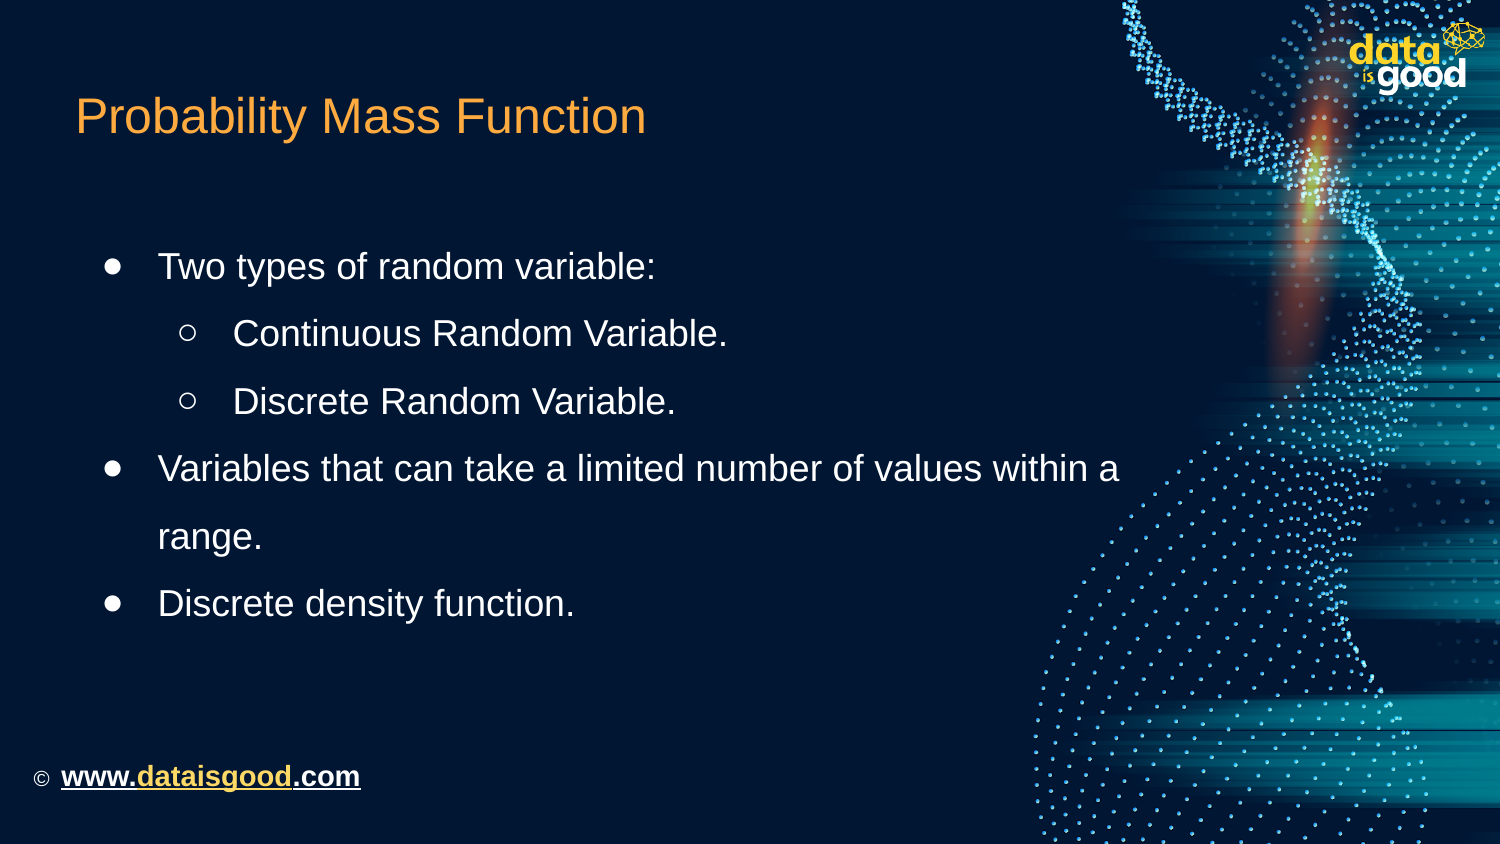

# Probability Mass Function
Two types of random variable:
Continuous Random Variable.
Discrete Random Variable.
Variables that can take a limited number of values within a range.
Discrete density function.